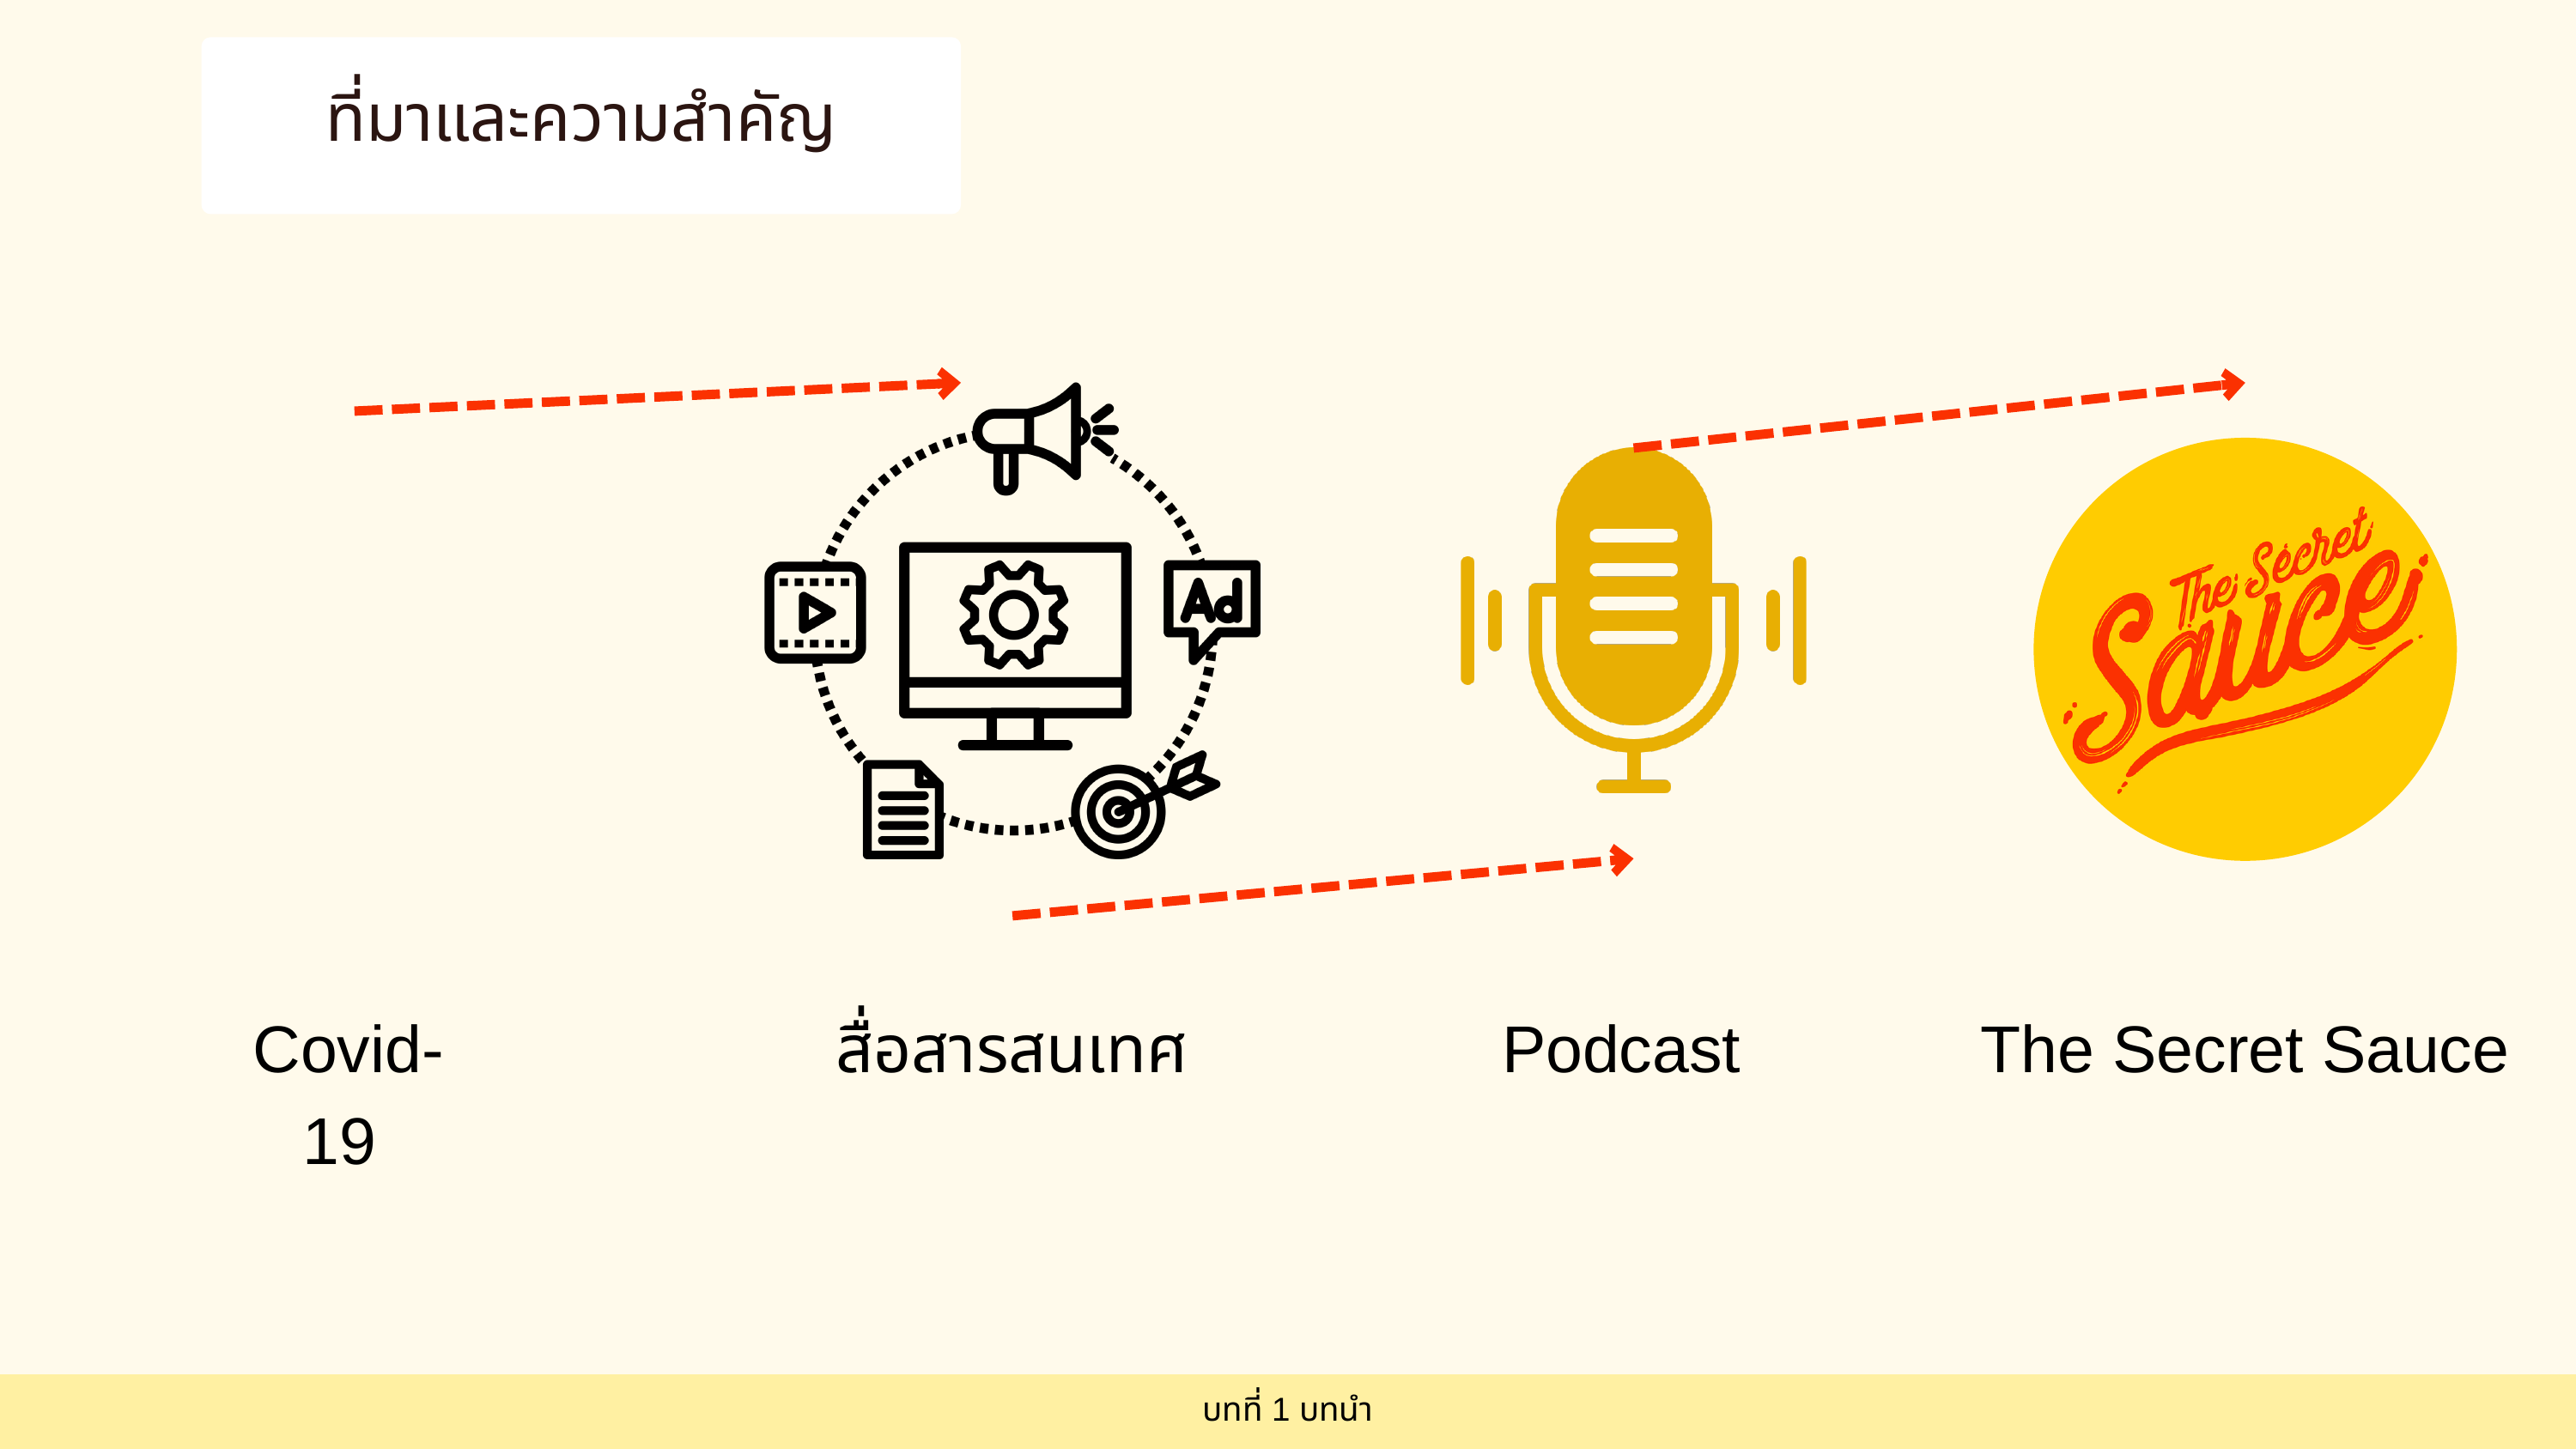

ที่มาและความสำคัญ

 Covid-19
สื่อสารสนเทศ
Podcast
The Secret Sauce

บทที่ 1 บทนำ